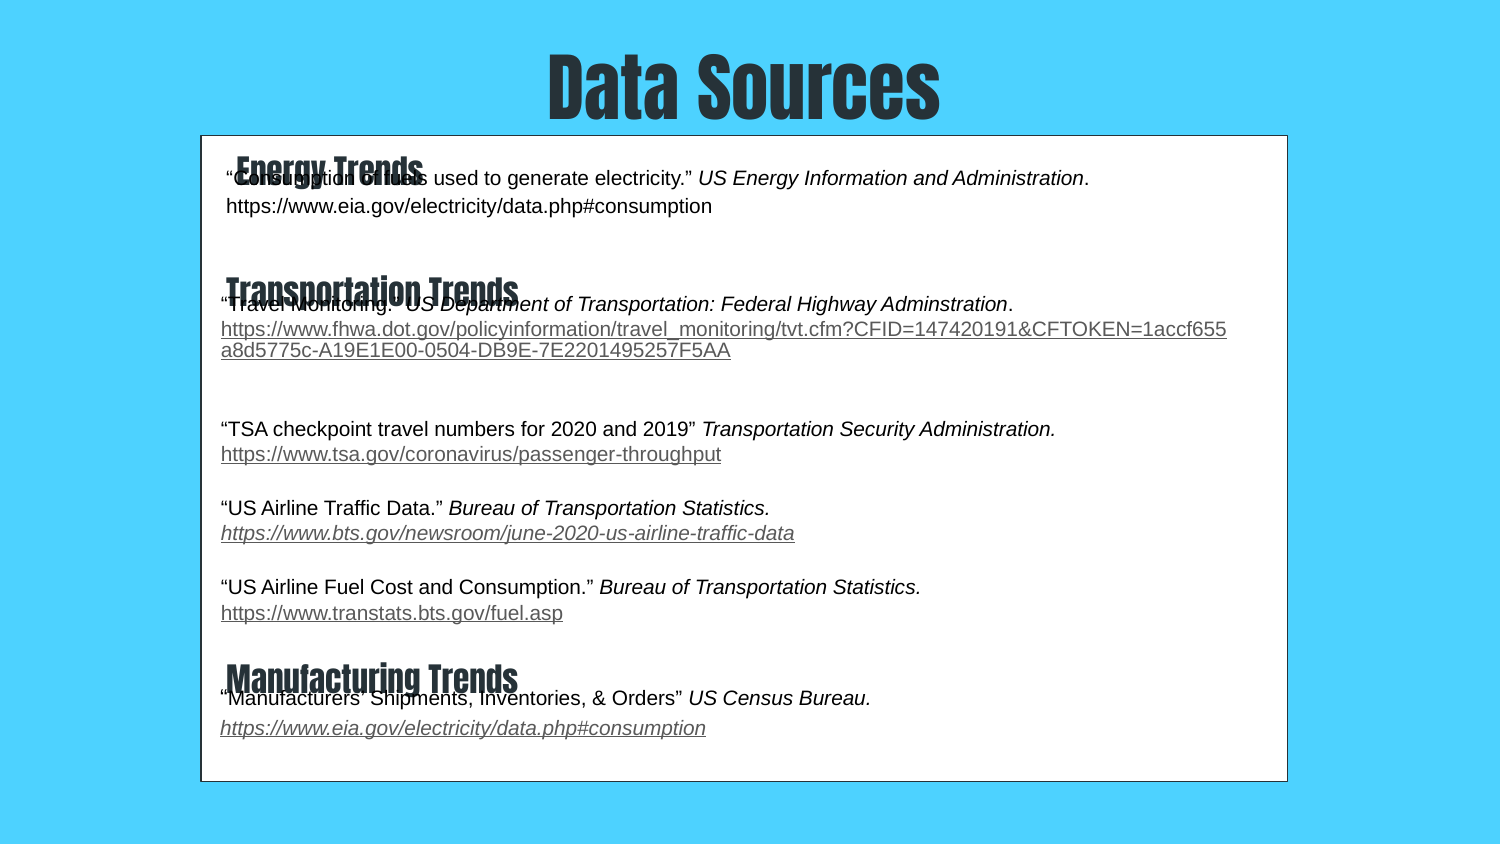

# Data Sources

Energy Trends
“Consumption of fuels used to generate electricity.” US Energy Information and Administration. https://www.eia.gov/electricity/data.php#consumption
Transportation Trends
“Travel Monitoring.” US Department of Transportation: Federal Highway Adminstration. https://www.fhwa.dot.gov/policyinformation/travel_monitoring/tvt.cfm?CFID=147420191&CFTOKEN=1accf655a8d5775c-A19E1E00-0504-DB9E-7E2201495257F5AA
“TSA checkpoint travel numbers for 2020 and 2019” Transportation Security Administration. https://www.tsa.gov/coronavirus/passenger-throughput
“US Airline Traffic Data.” Bureau of Transportation Statistics. https://www.bts.gov/newsroom/june-2020-us-airline-traffic-data
“US Airline Fuel Cost and Consumption.” Bureau of Transportation Statistics. https://www.transtats.bts.gov/fuel.asp

Manufacturing Trends
“Manufacturers’ Shipments, Inventories, & Orders” US Census Bureau. https://www.eia.gov/electricity/data.php#consumption